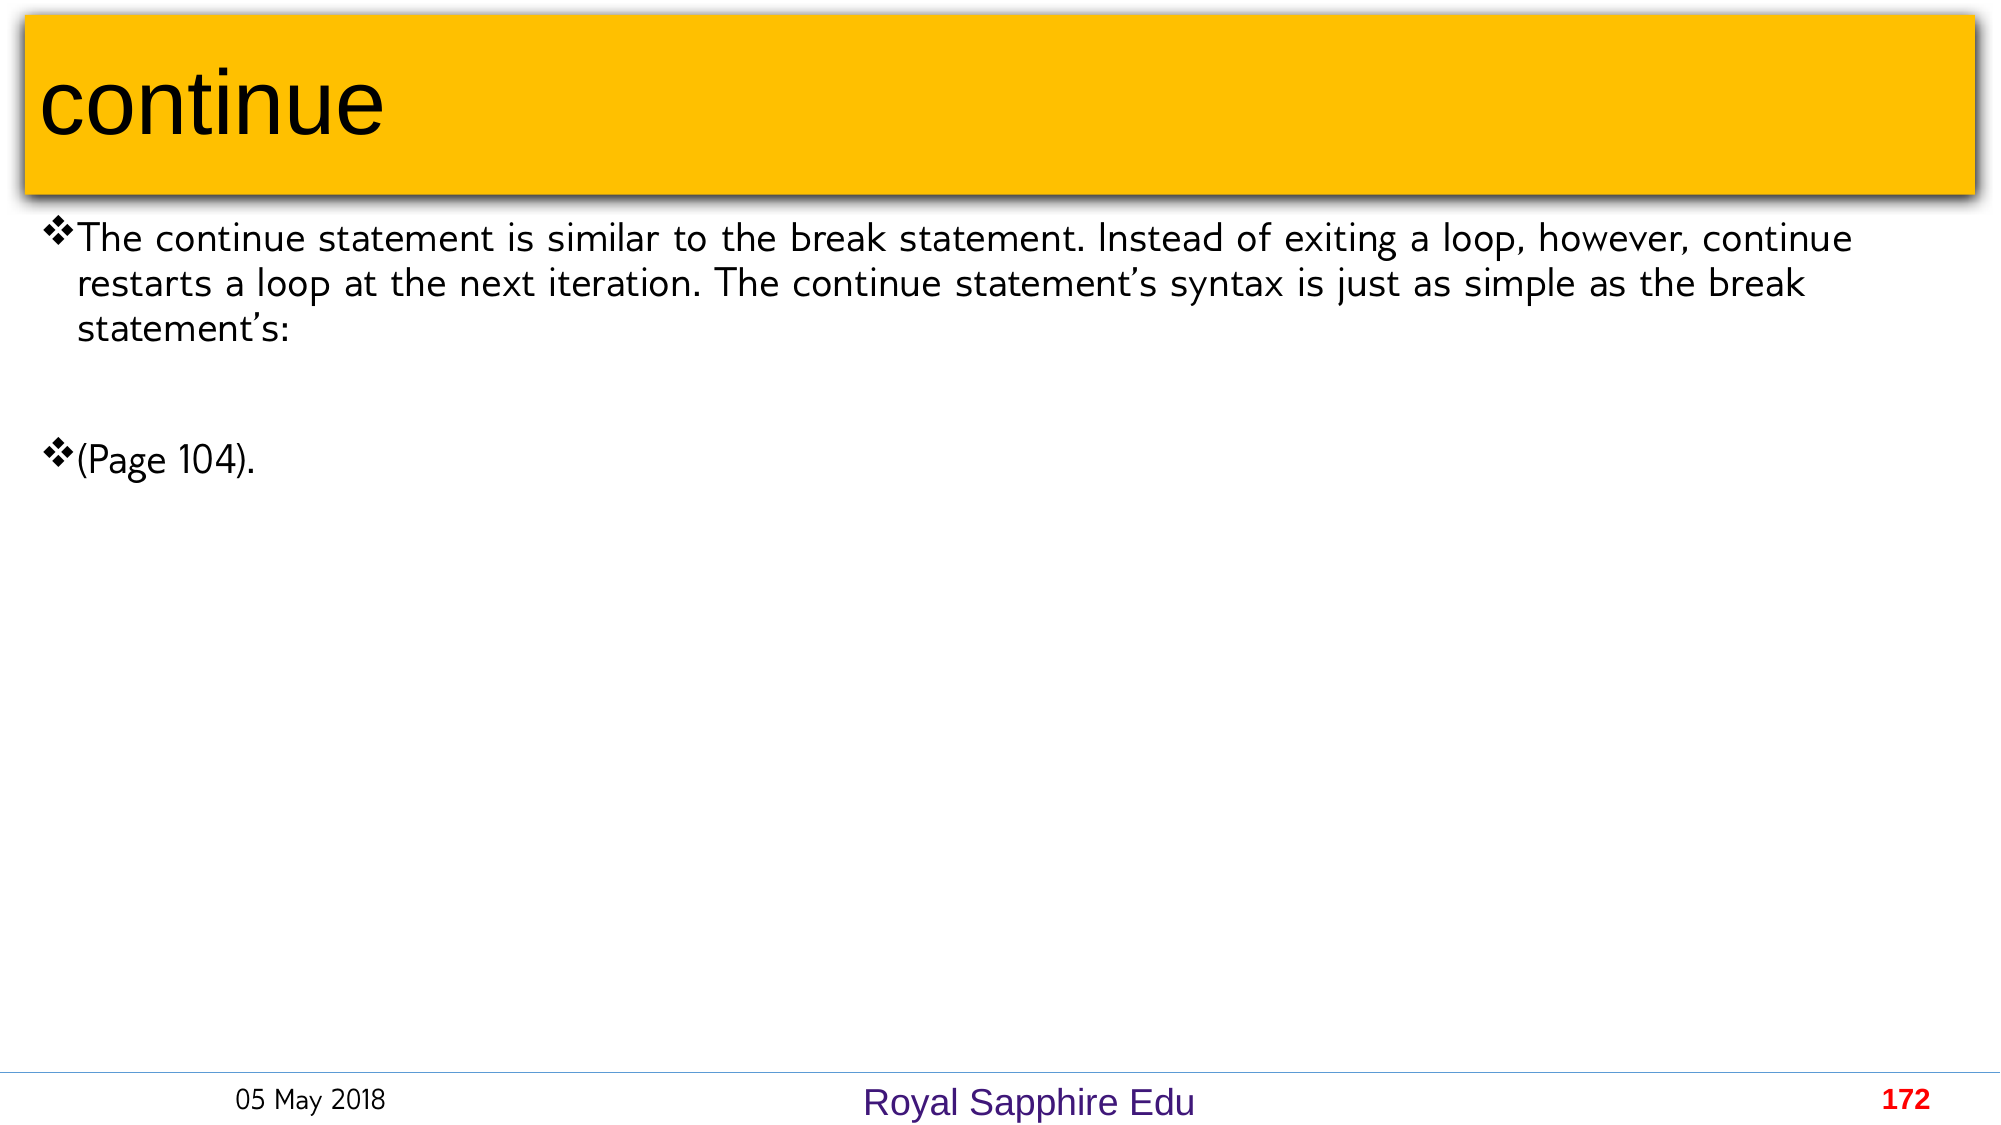

# continue
The continue statement is similar to the break statement. Instead of exiting a loop, however, continue restarts a loop at the next iteration. The continue statement’s syntax is just as simple as the break statement’s:

(Page 104).
05 May 2018
172